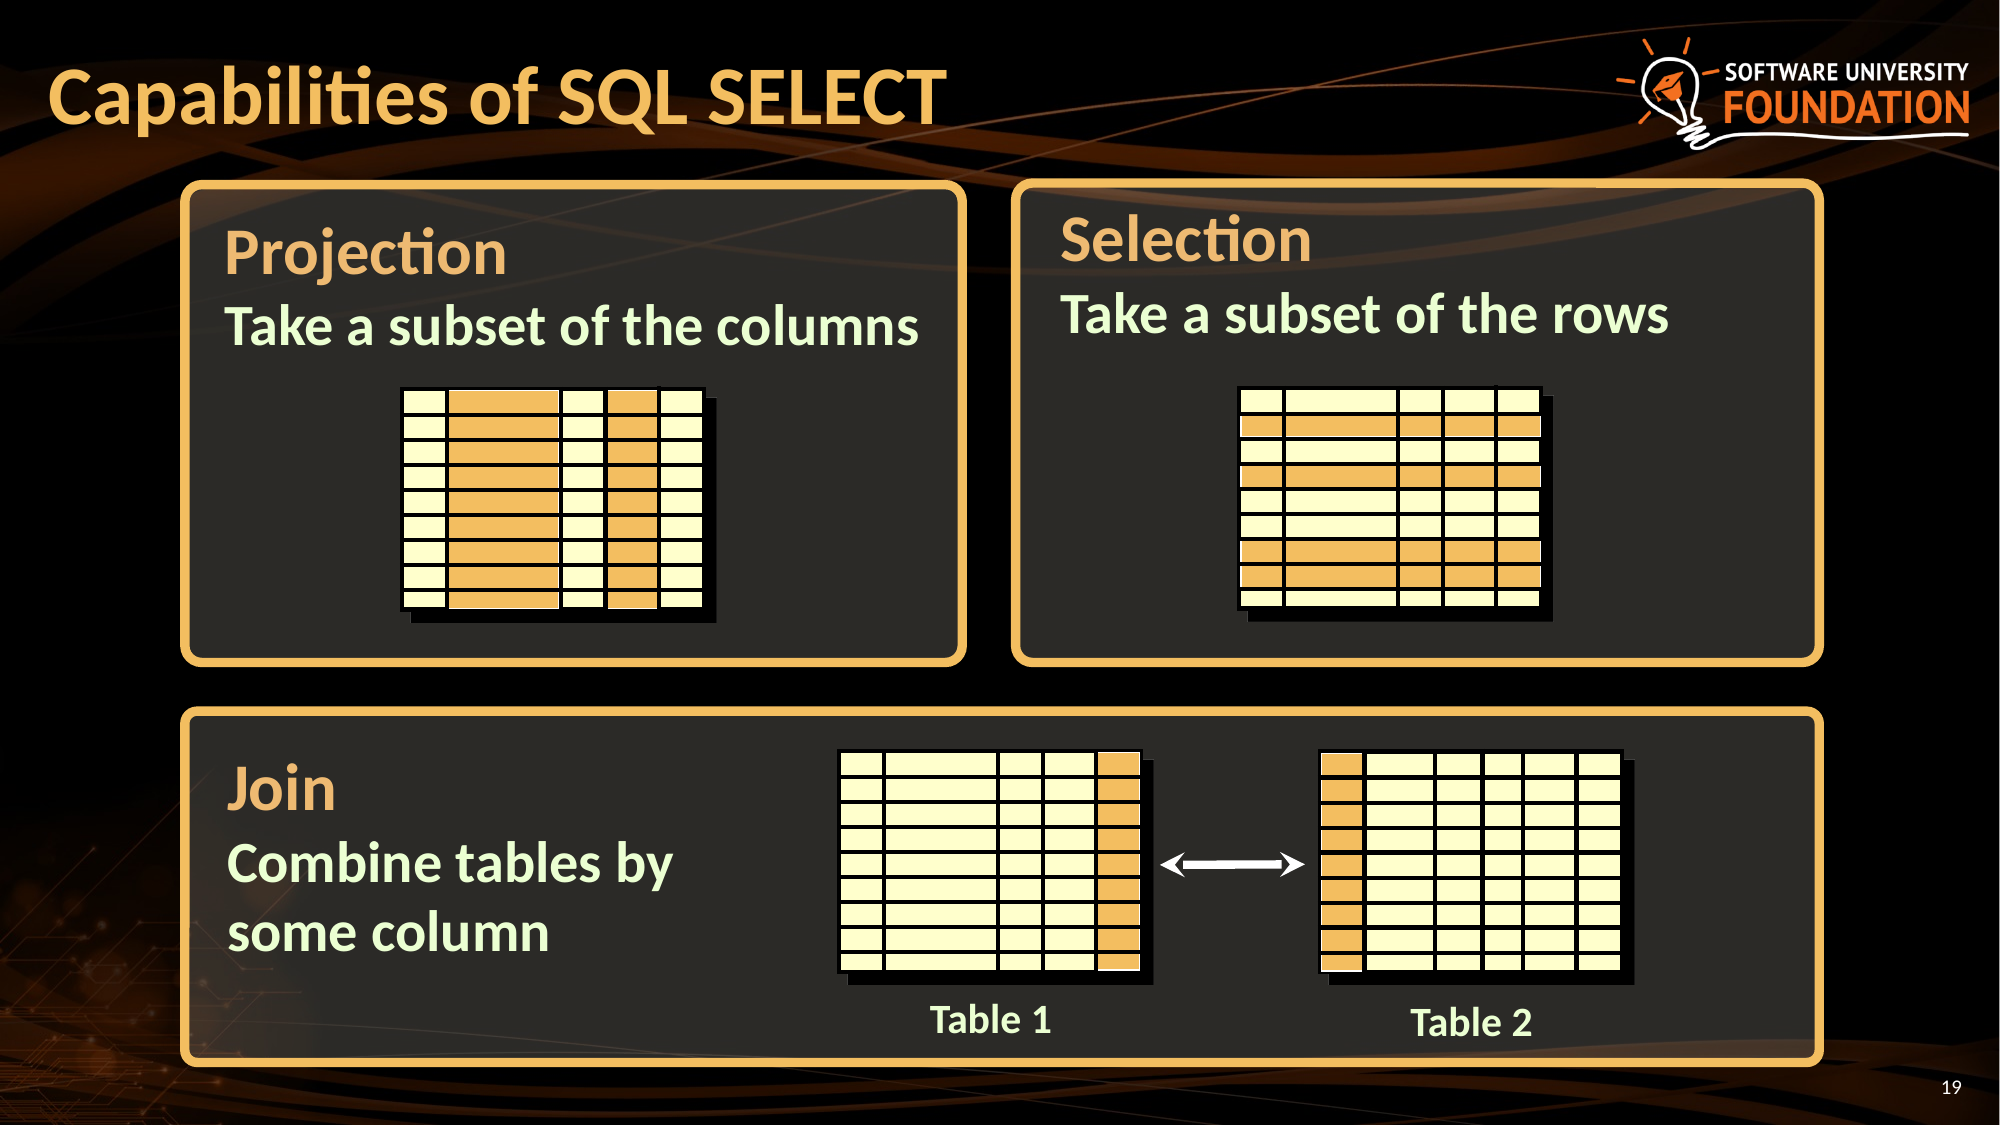

# Capabilities of SQL SELECT

Selection
Take a subset of the rows

Projection
Take a subset of the columns

Join
Combine tables by
some column

Table 1
Table 2
19